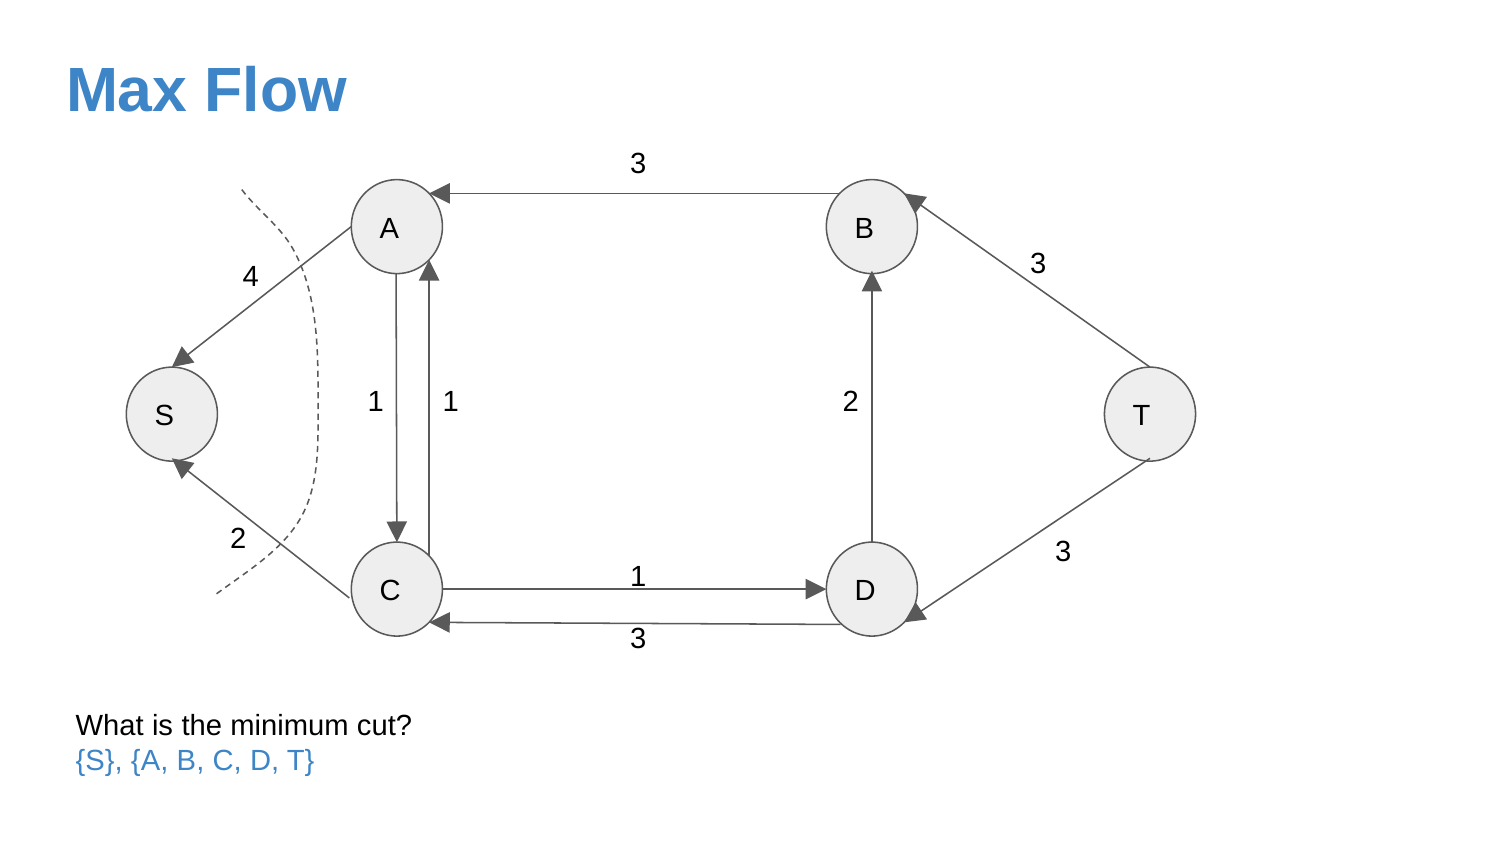

# Max Flow
3
A
B

3
4
S
T
1
1
2
2
3
C
D
1
3
What is the minimum cut?
{S}, {A, B, C, D, T}